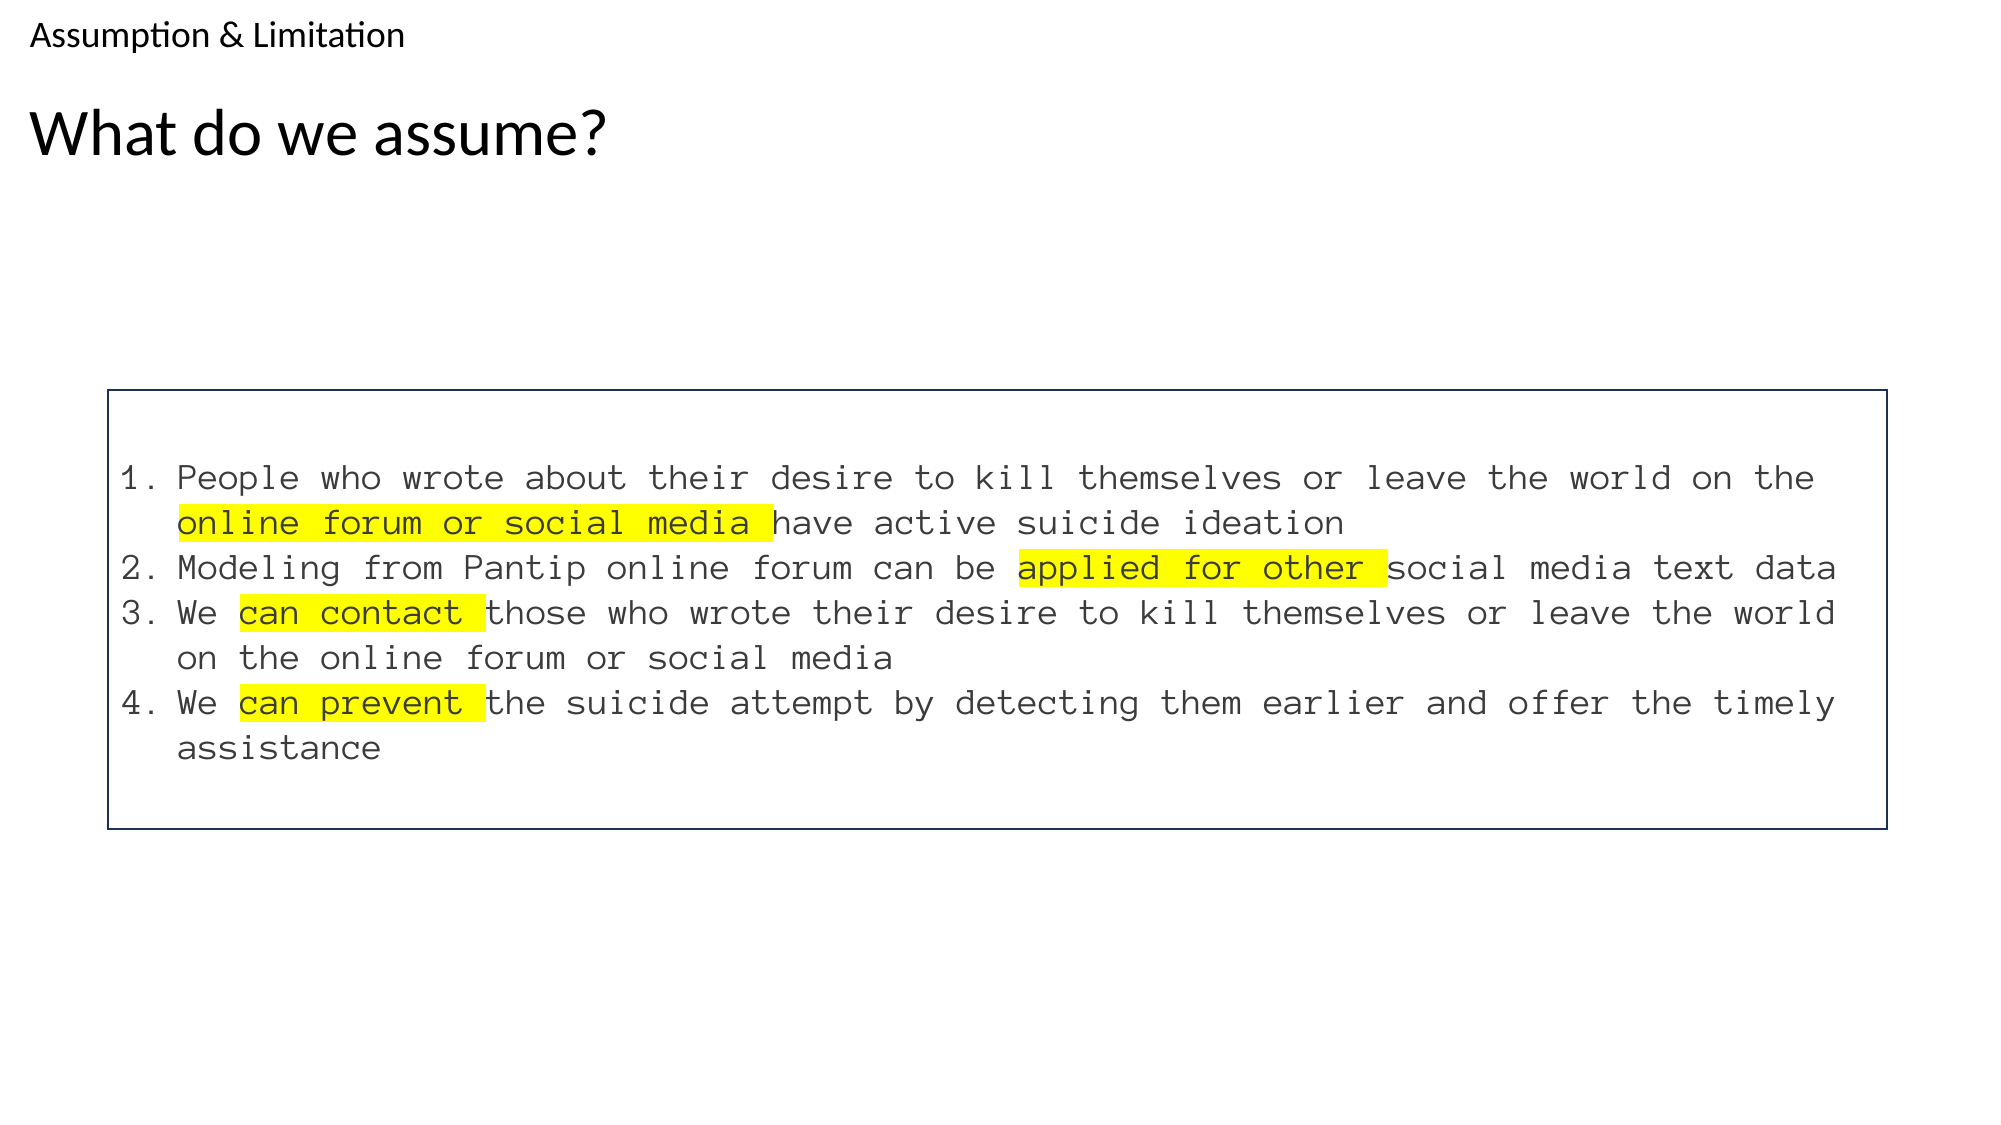

# Assumption & Limitation
What do we assume?
People who wrote about their desire to kill themselves or leave the world on the online forum or social media have active suicide ideation
Modeling from Pantip online forum can be applied for other social media text data
We can contact those who wrote their desire to kill themselves or leave the world on the online forum or social media
We can prevent the suicide attempt by detecting them earlier and offer the timely assistance